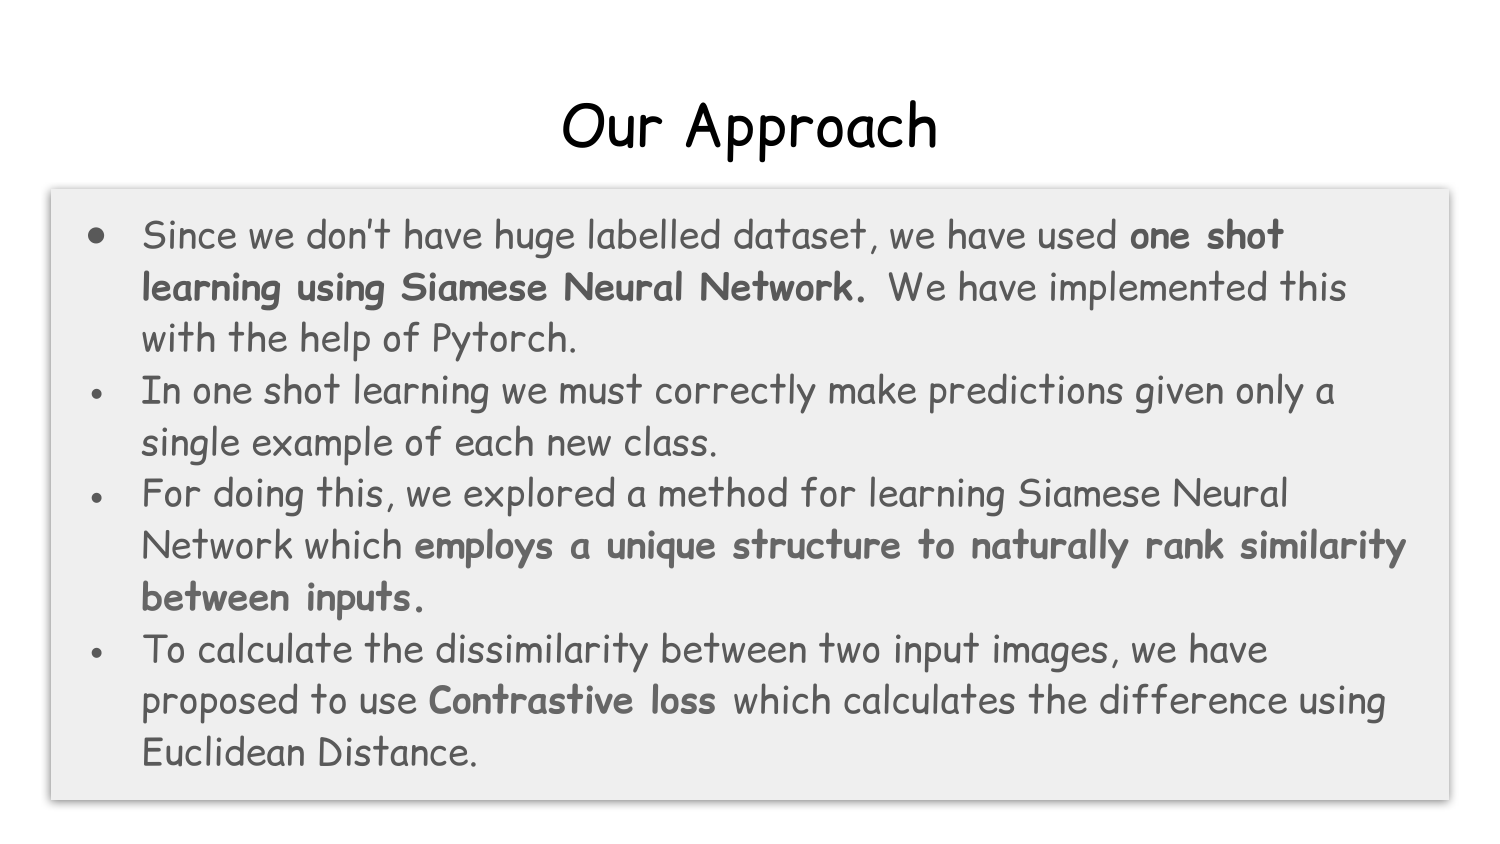

# Our Approach
Since we don’t have huge labelled dataset, we have used one shot learning using Siamese Neural Network. We have implemented this with the help of Pytorch.
In one shot learning we must correctly make predictions given only a single example of each new class.
For doing this, we explored a method for learning Siamese Neural Network which employs a unique structure to naturally rank similarity between inputs.
To calculate the dissimilarity between two input images, we have proposed to use Contrastive loss which calculates the difference using Euclidean Distance.